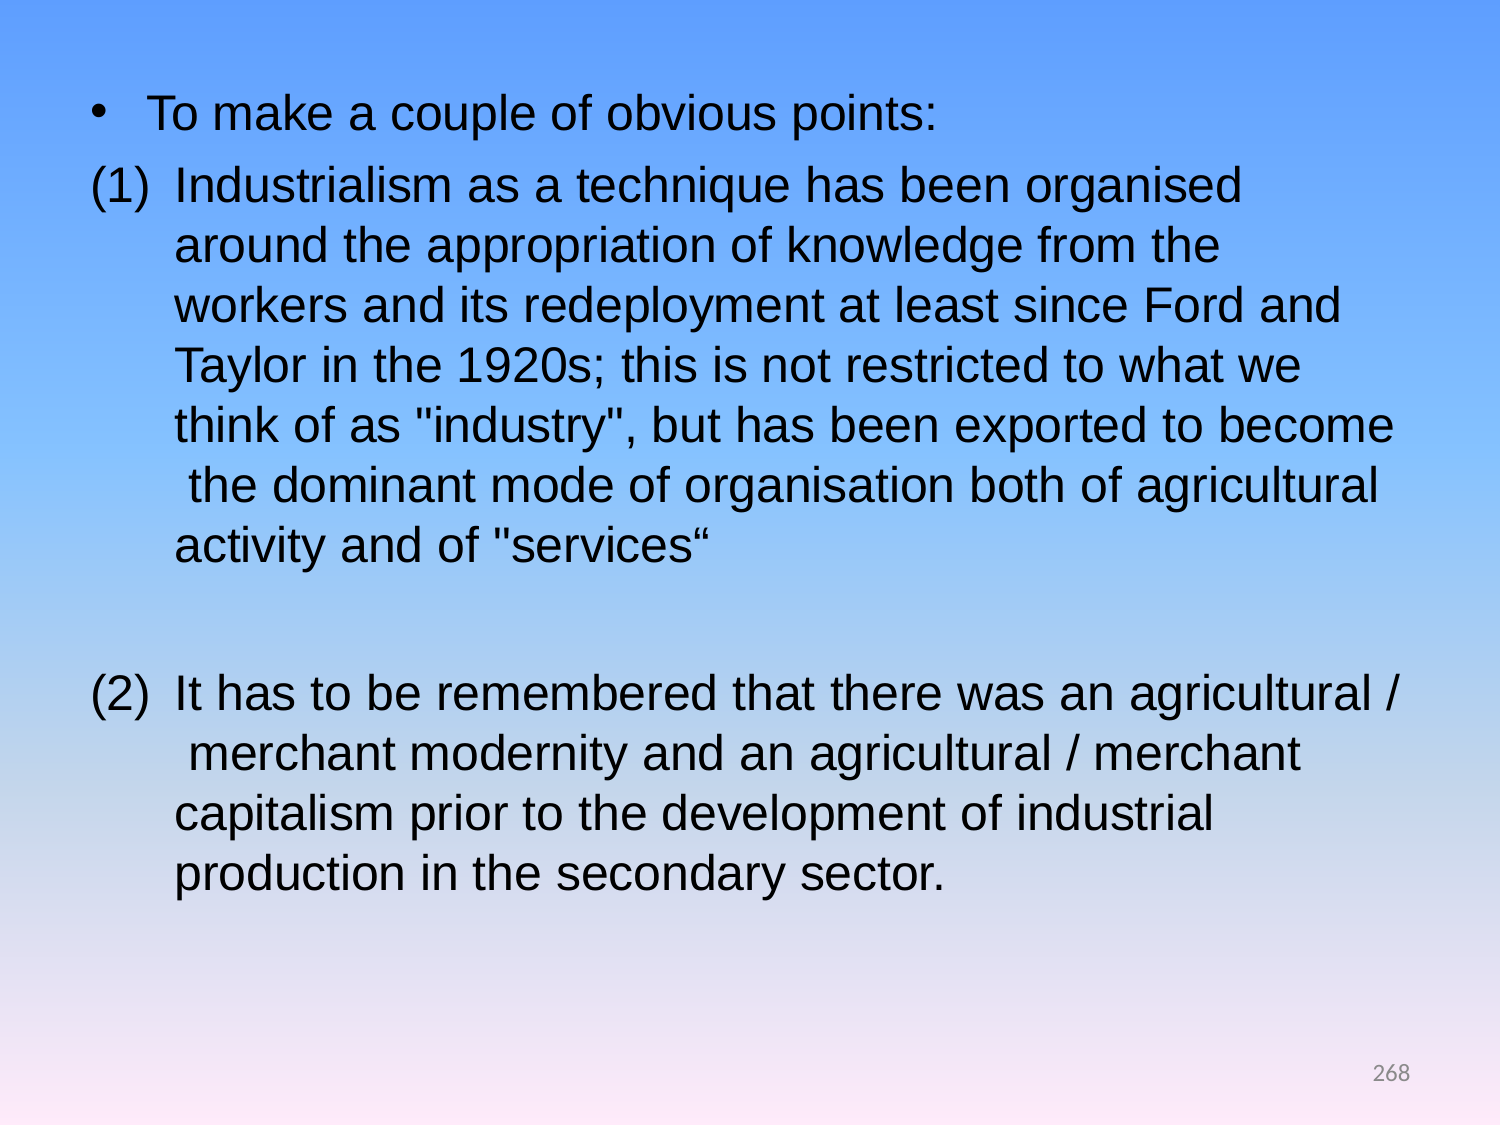

To make a couple of obvious points:
Industrialism as a technique has been organised  around the appropriation of knowledge from the  workers and its redeployment at least since Ford and  Taylor in the 1920s; this is not restricted to what we  think of as "industry", but has been exported to become  the dominant mode of organisation both of agricultural  activity and of "services“

It has to be remembered that there was an agricultural /  merchant modernity and an agricultural / merchant  capitalism prior to the development of industrial  production in the secondary sector.
268